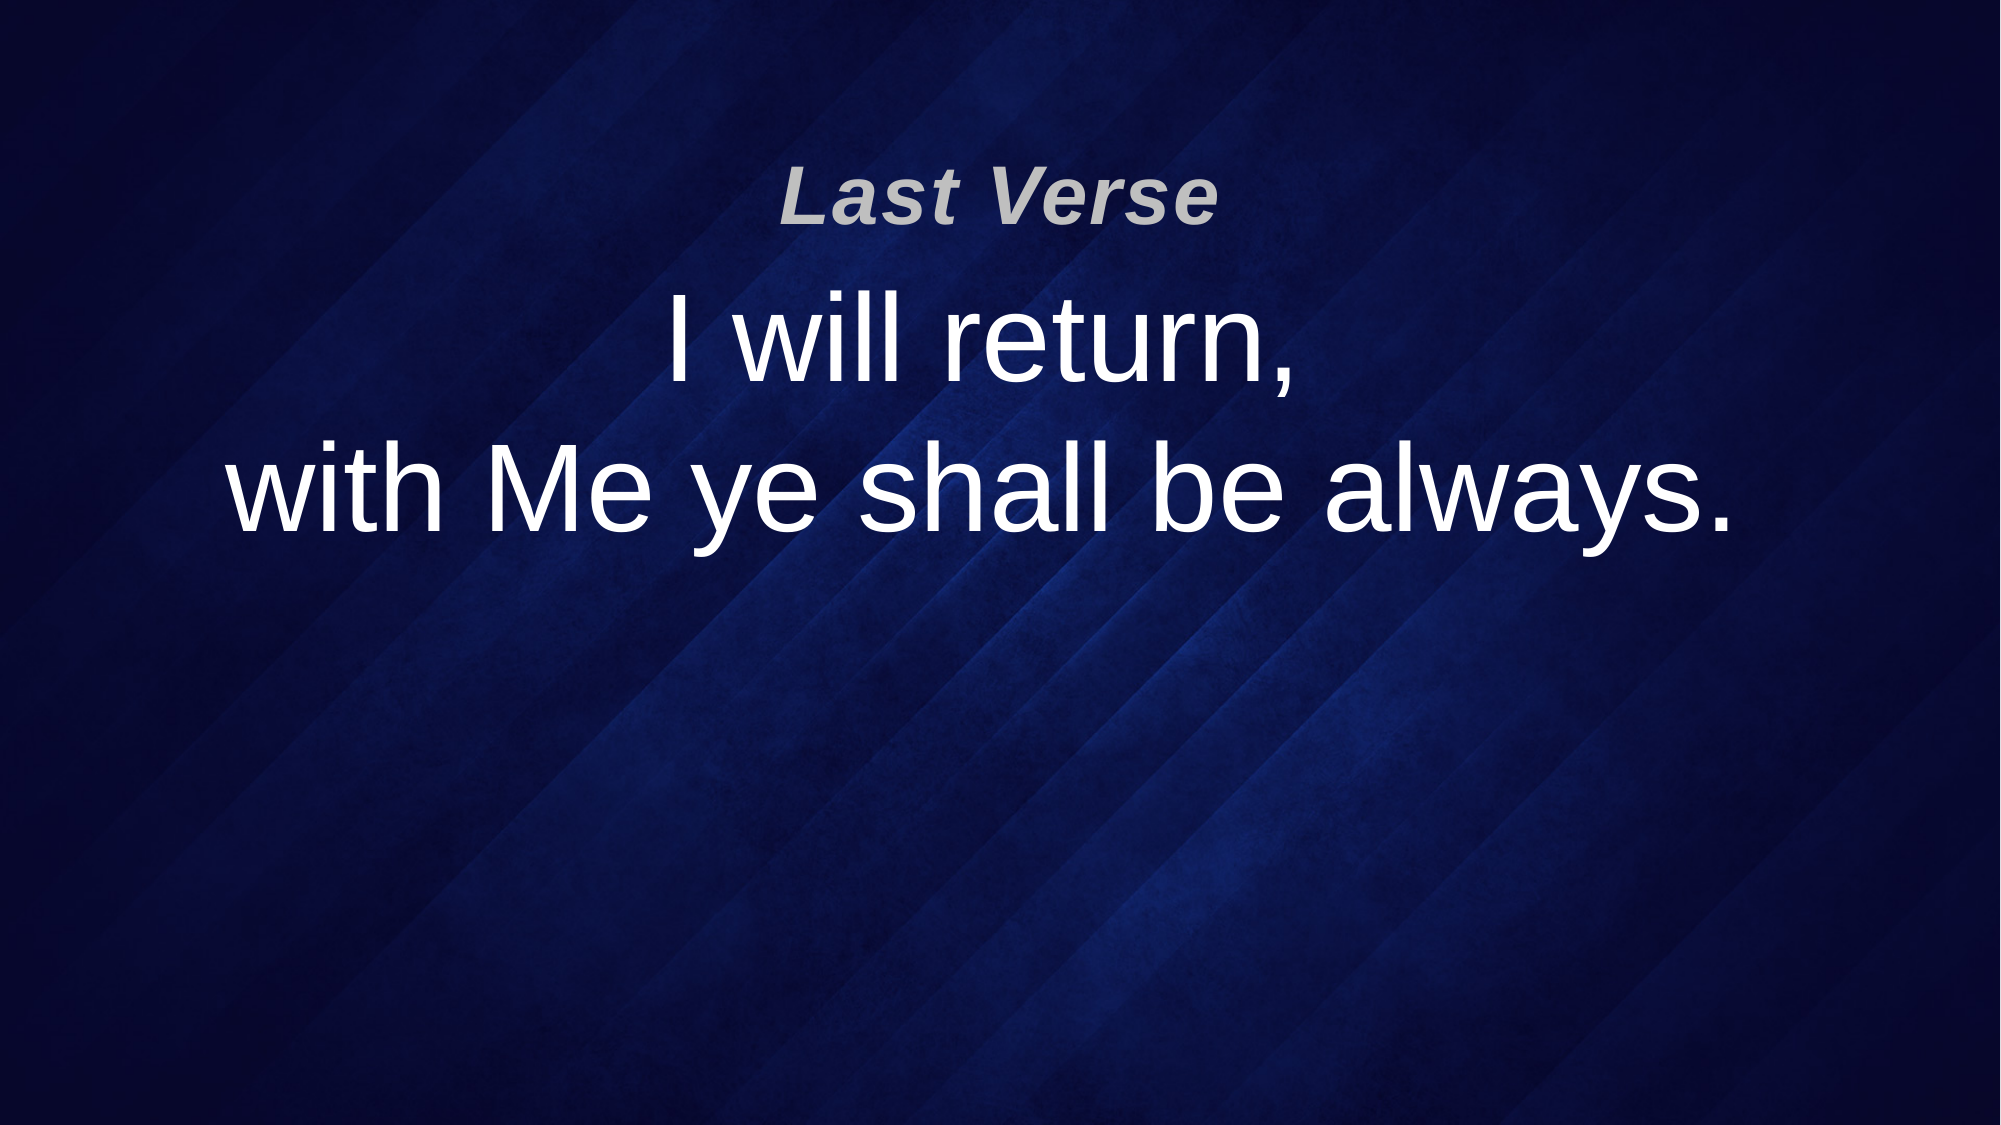

Last Verse
# I will return, with Me ye shall be always.